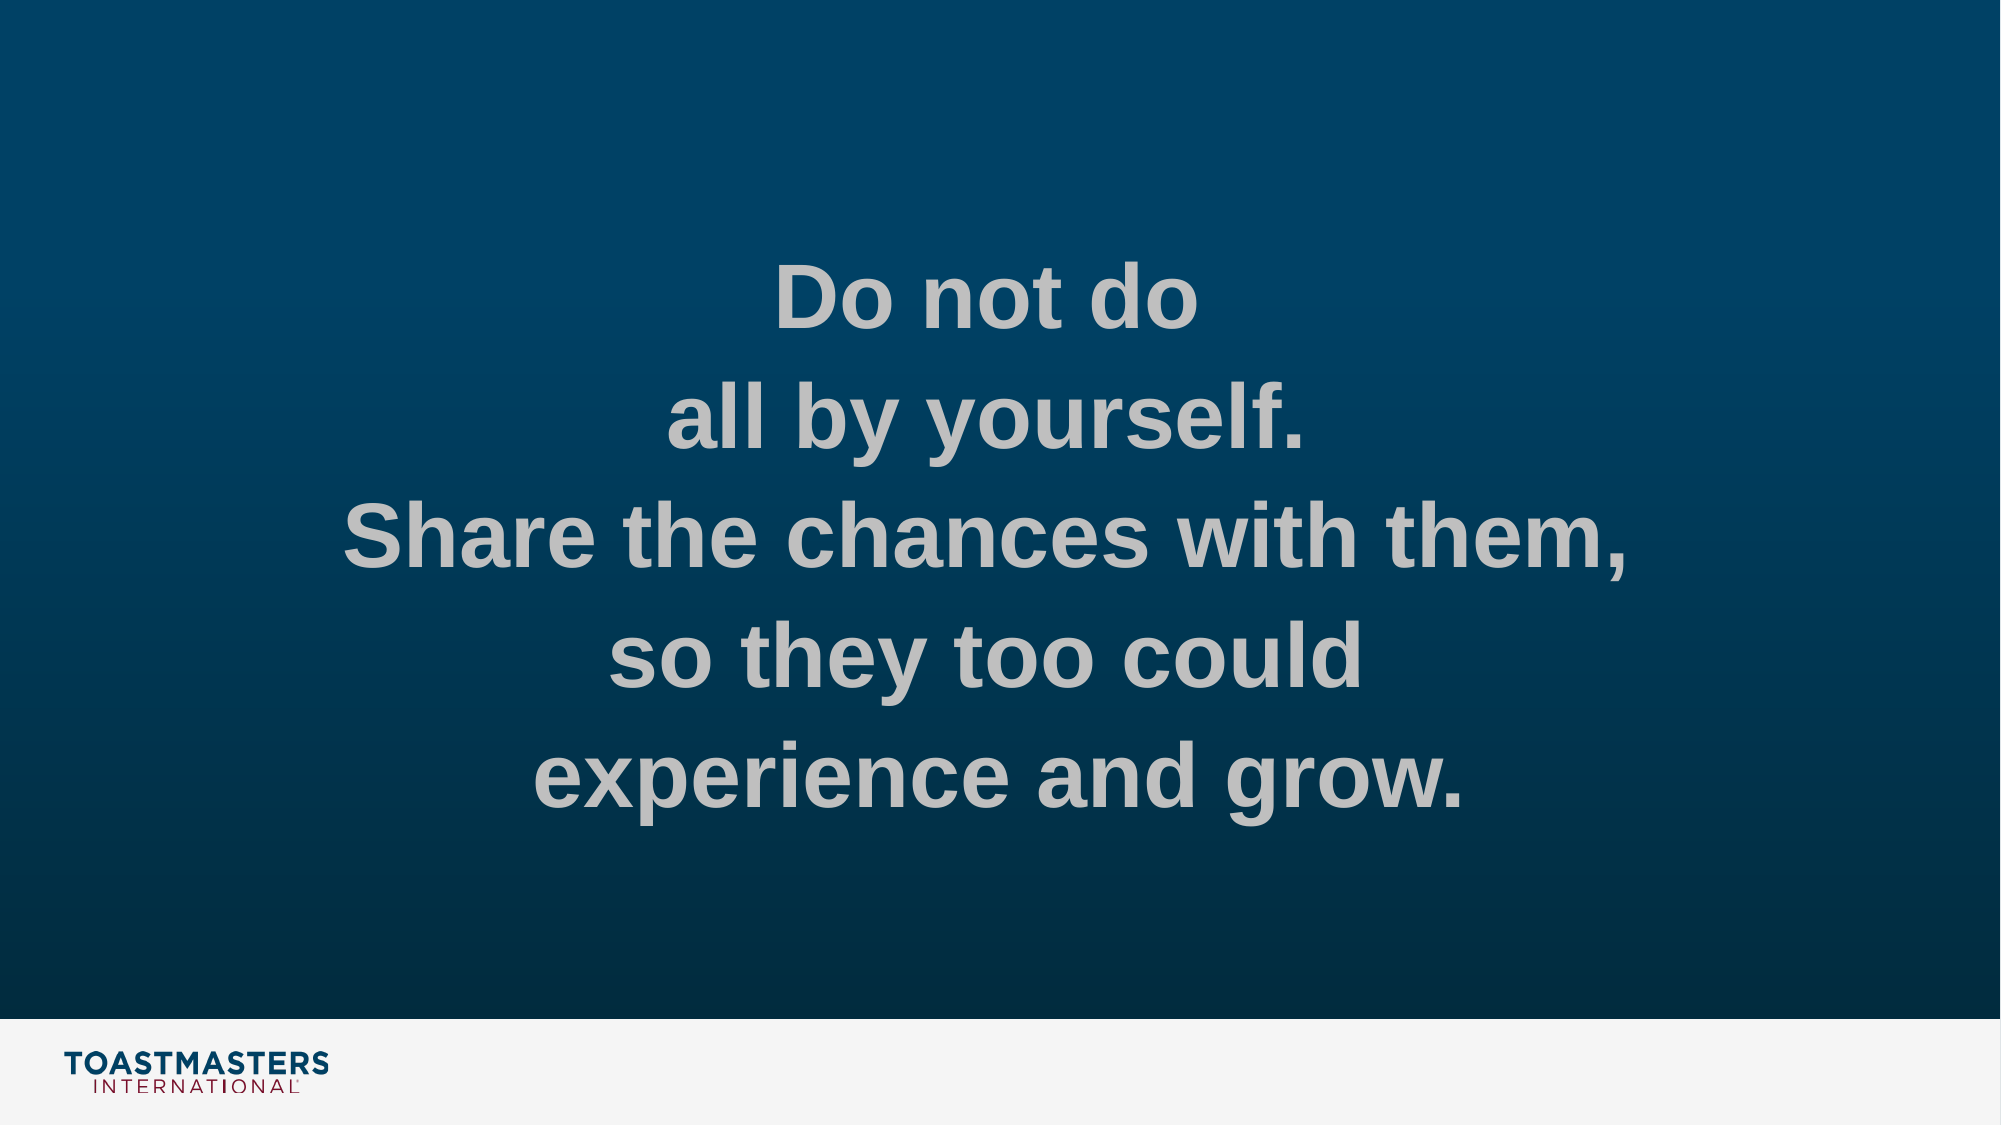

Do not do
all by yourself.
Share the chances with them,
so they too could
experience and grow.